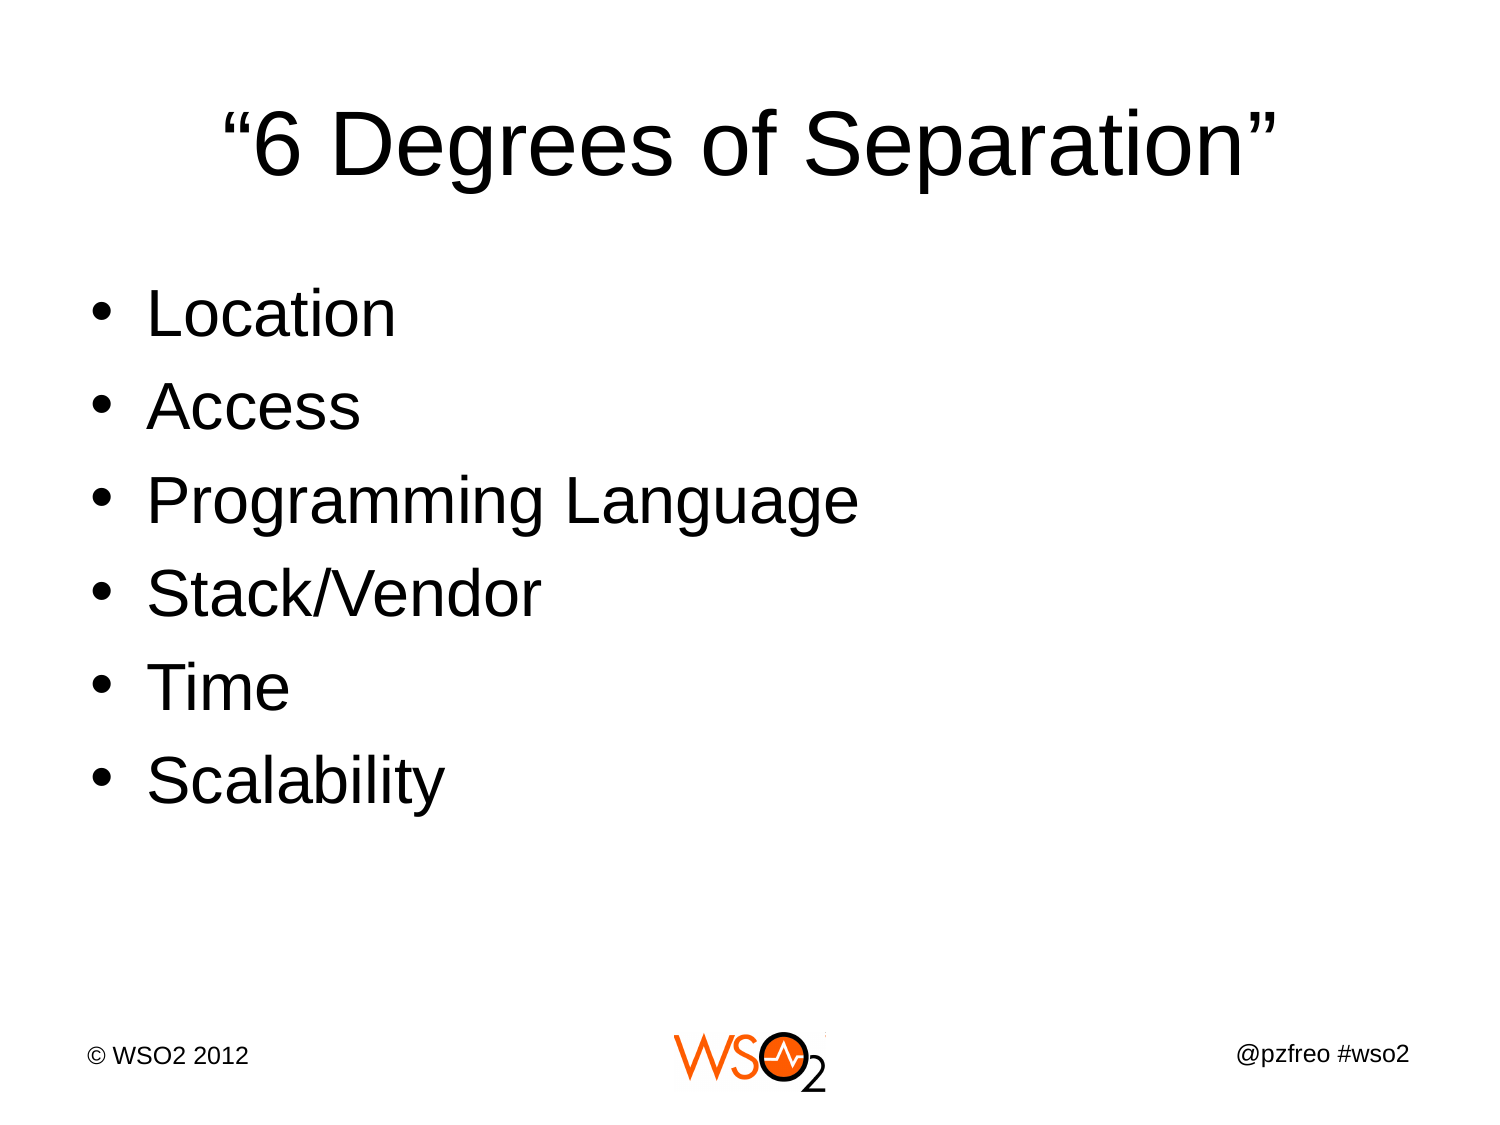

# “6 Degrees of Separation”
Location
Access
Programming Language
Stack/Vendor
Time
Scalability